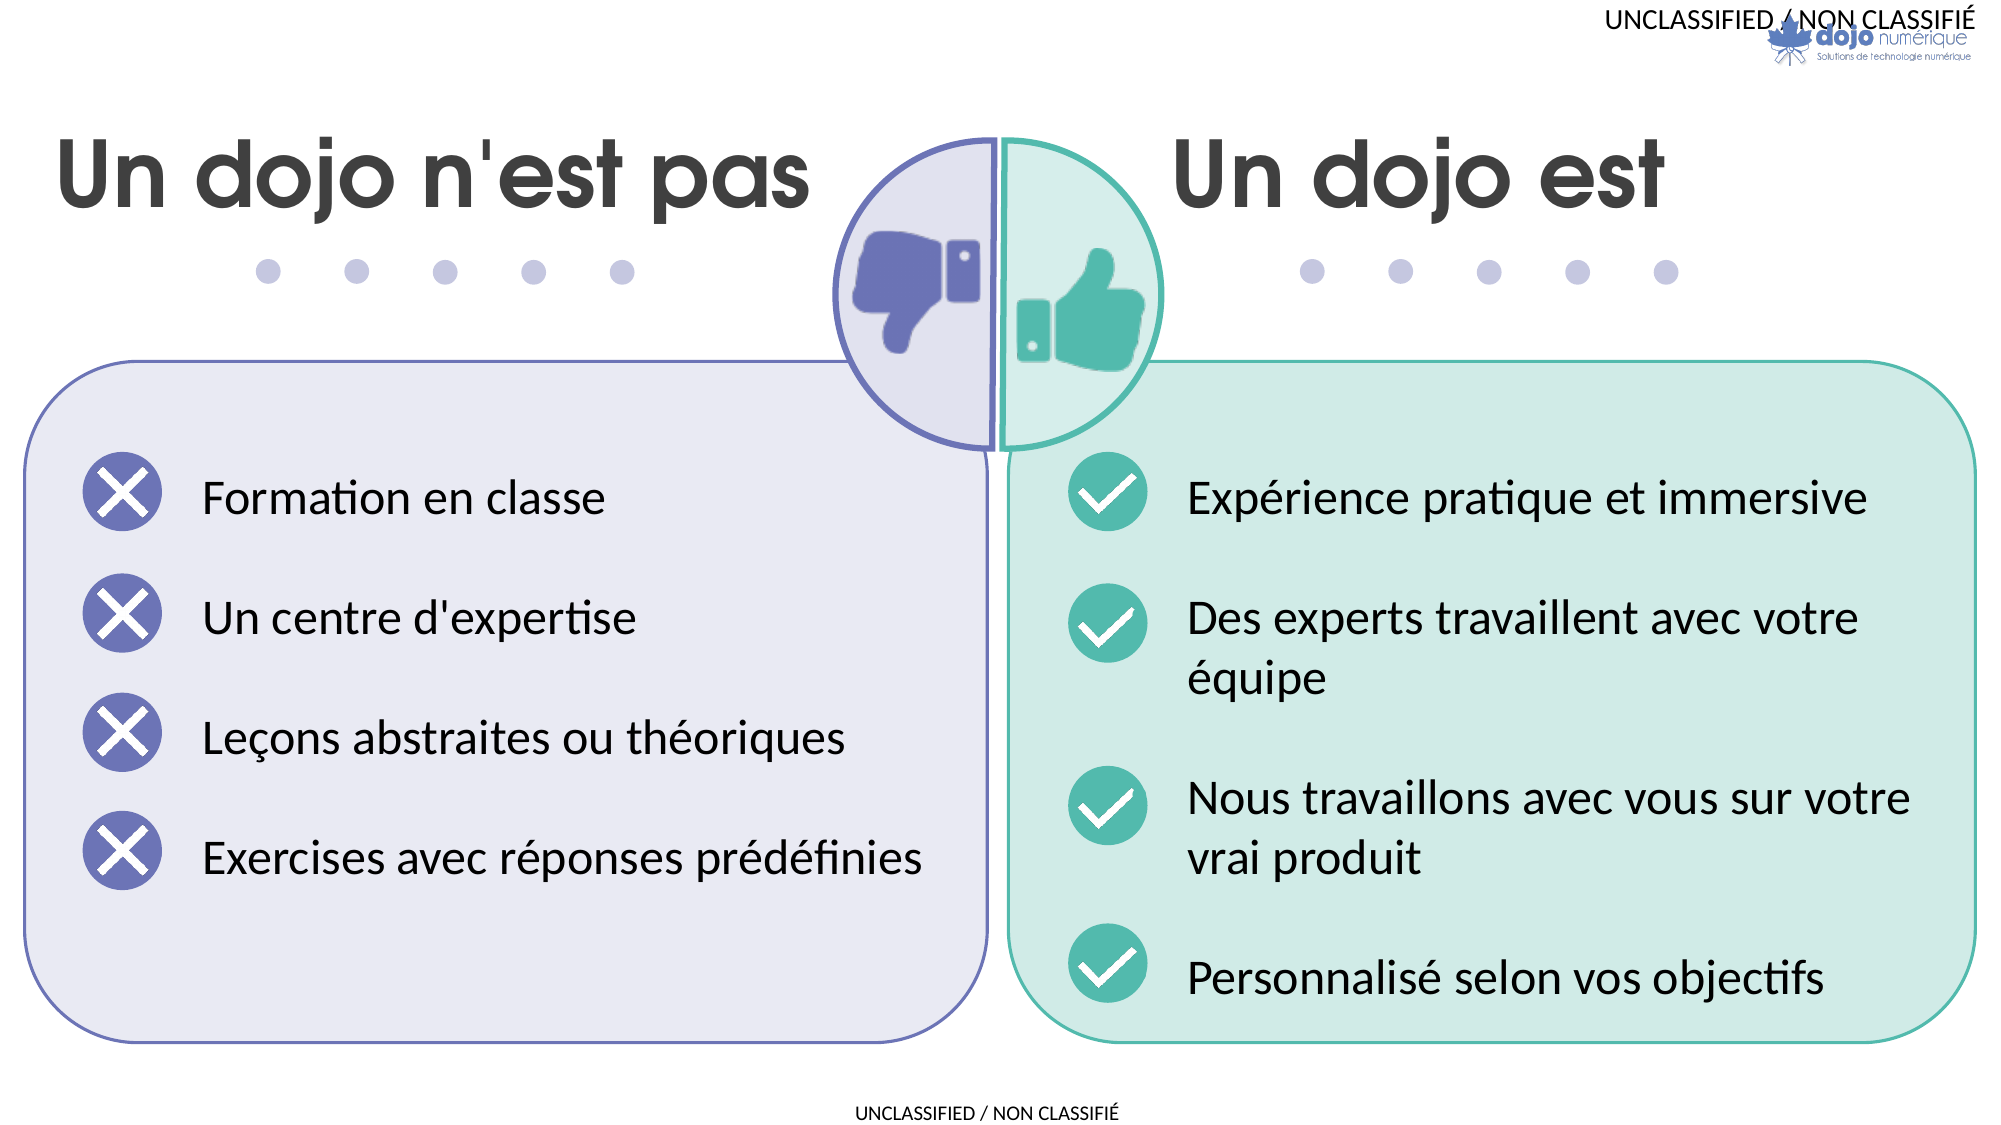

# Un dojo n'est pas vs. Un dojo est
Un dojo n'est pas
Un dojo est
Formation en classe

Un centre d'expertise

Leçons abstraites ou théoriques

Exercises avec réponses prédéfinies
Expérience pratique et immersive

Des experts travaillent avec votre équipe

Nous travaillons avec vous sur votre vrai produit

Personnalisé selon vos objectifs